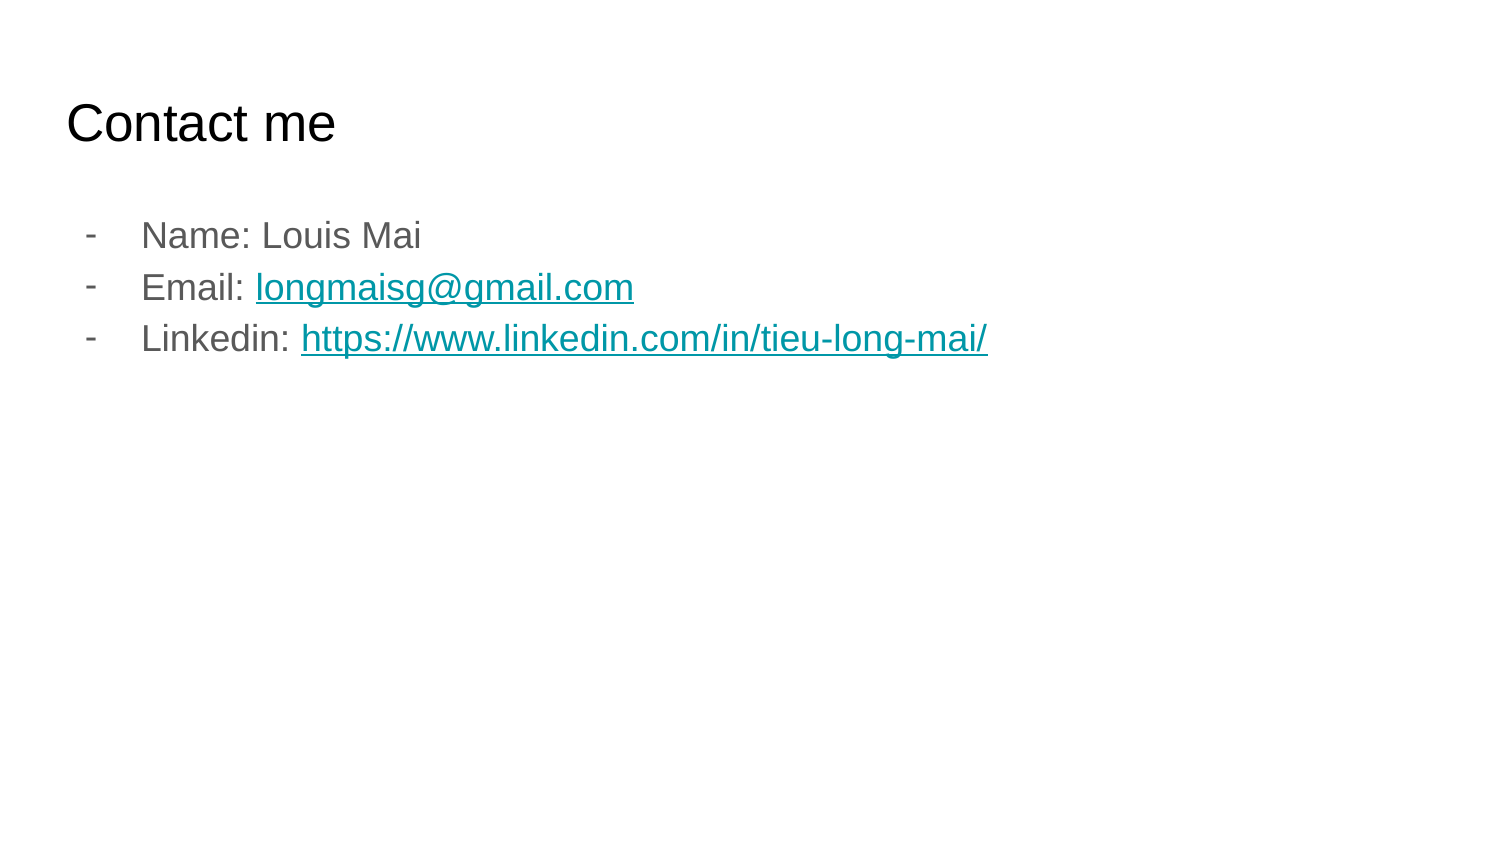

# Contact me
Name: Louis Mai
Email: longmaisg@gmail.com
Linkedin: https://www.linkedin.com/in/tieu-long-mai/